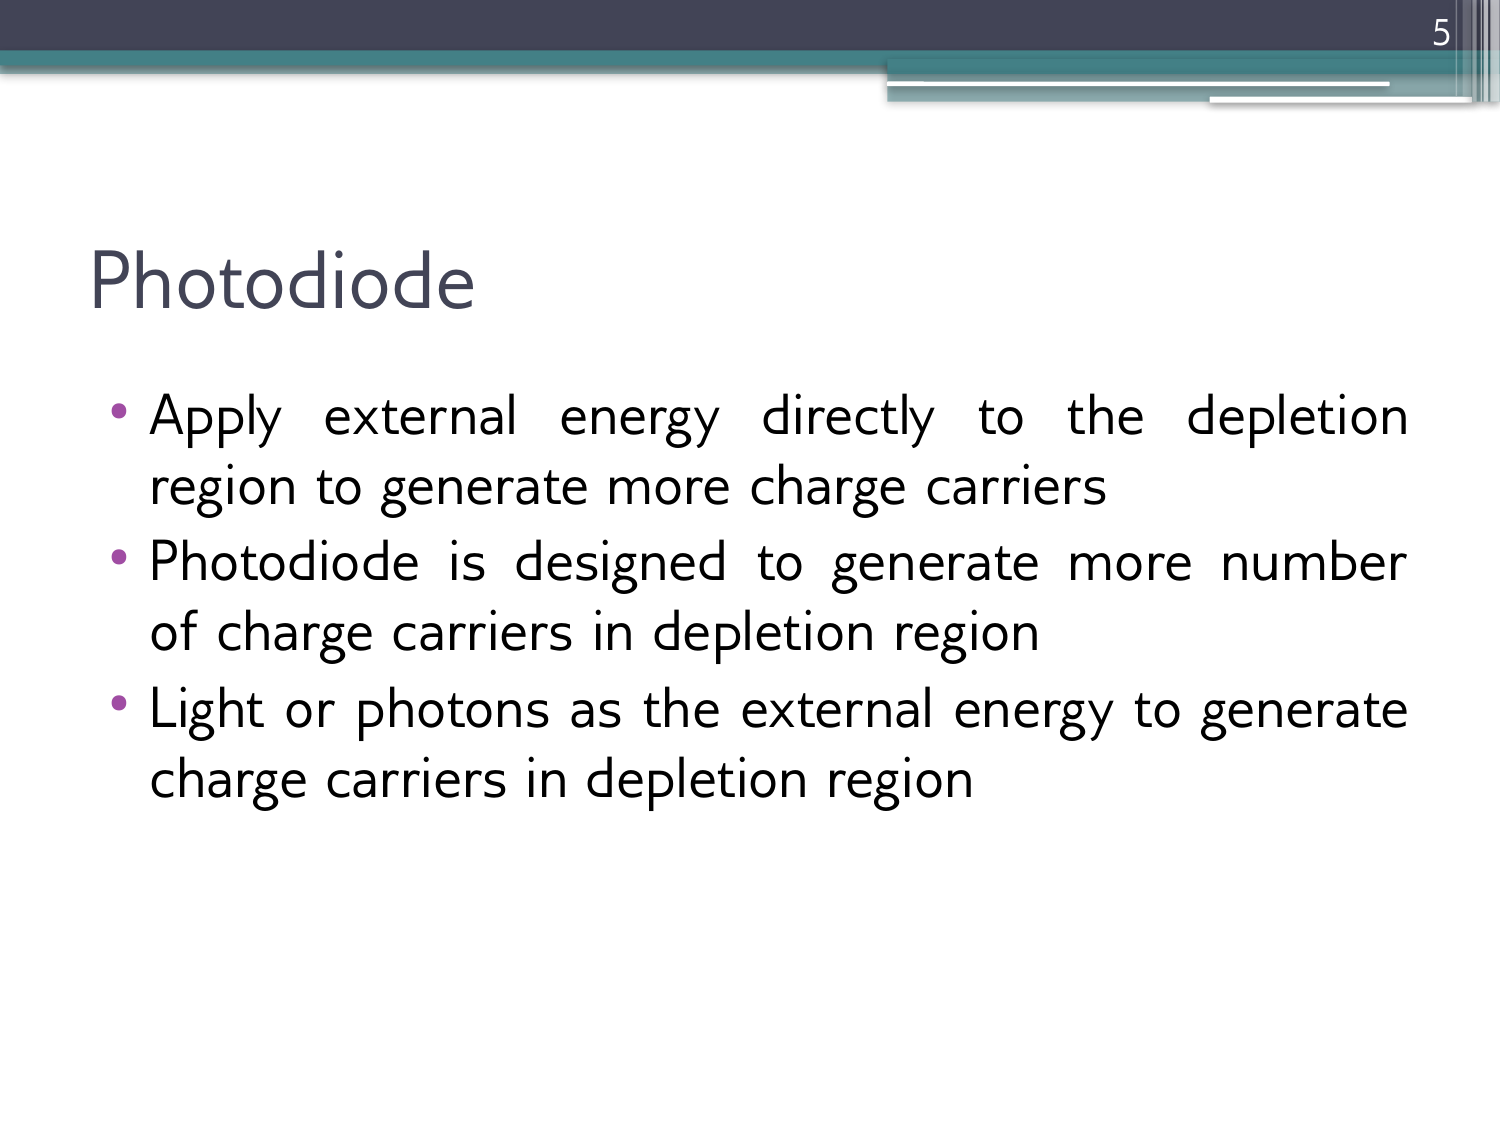

5
# Photodiode
Apply external energy directly to the depletion region to generate more charge carriers
Photodiode is designed to generate more number of charge carriers in depletion region
Light or photons as the external energy to generate charge carriers in depletion region